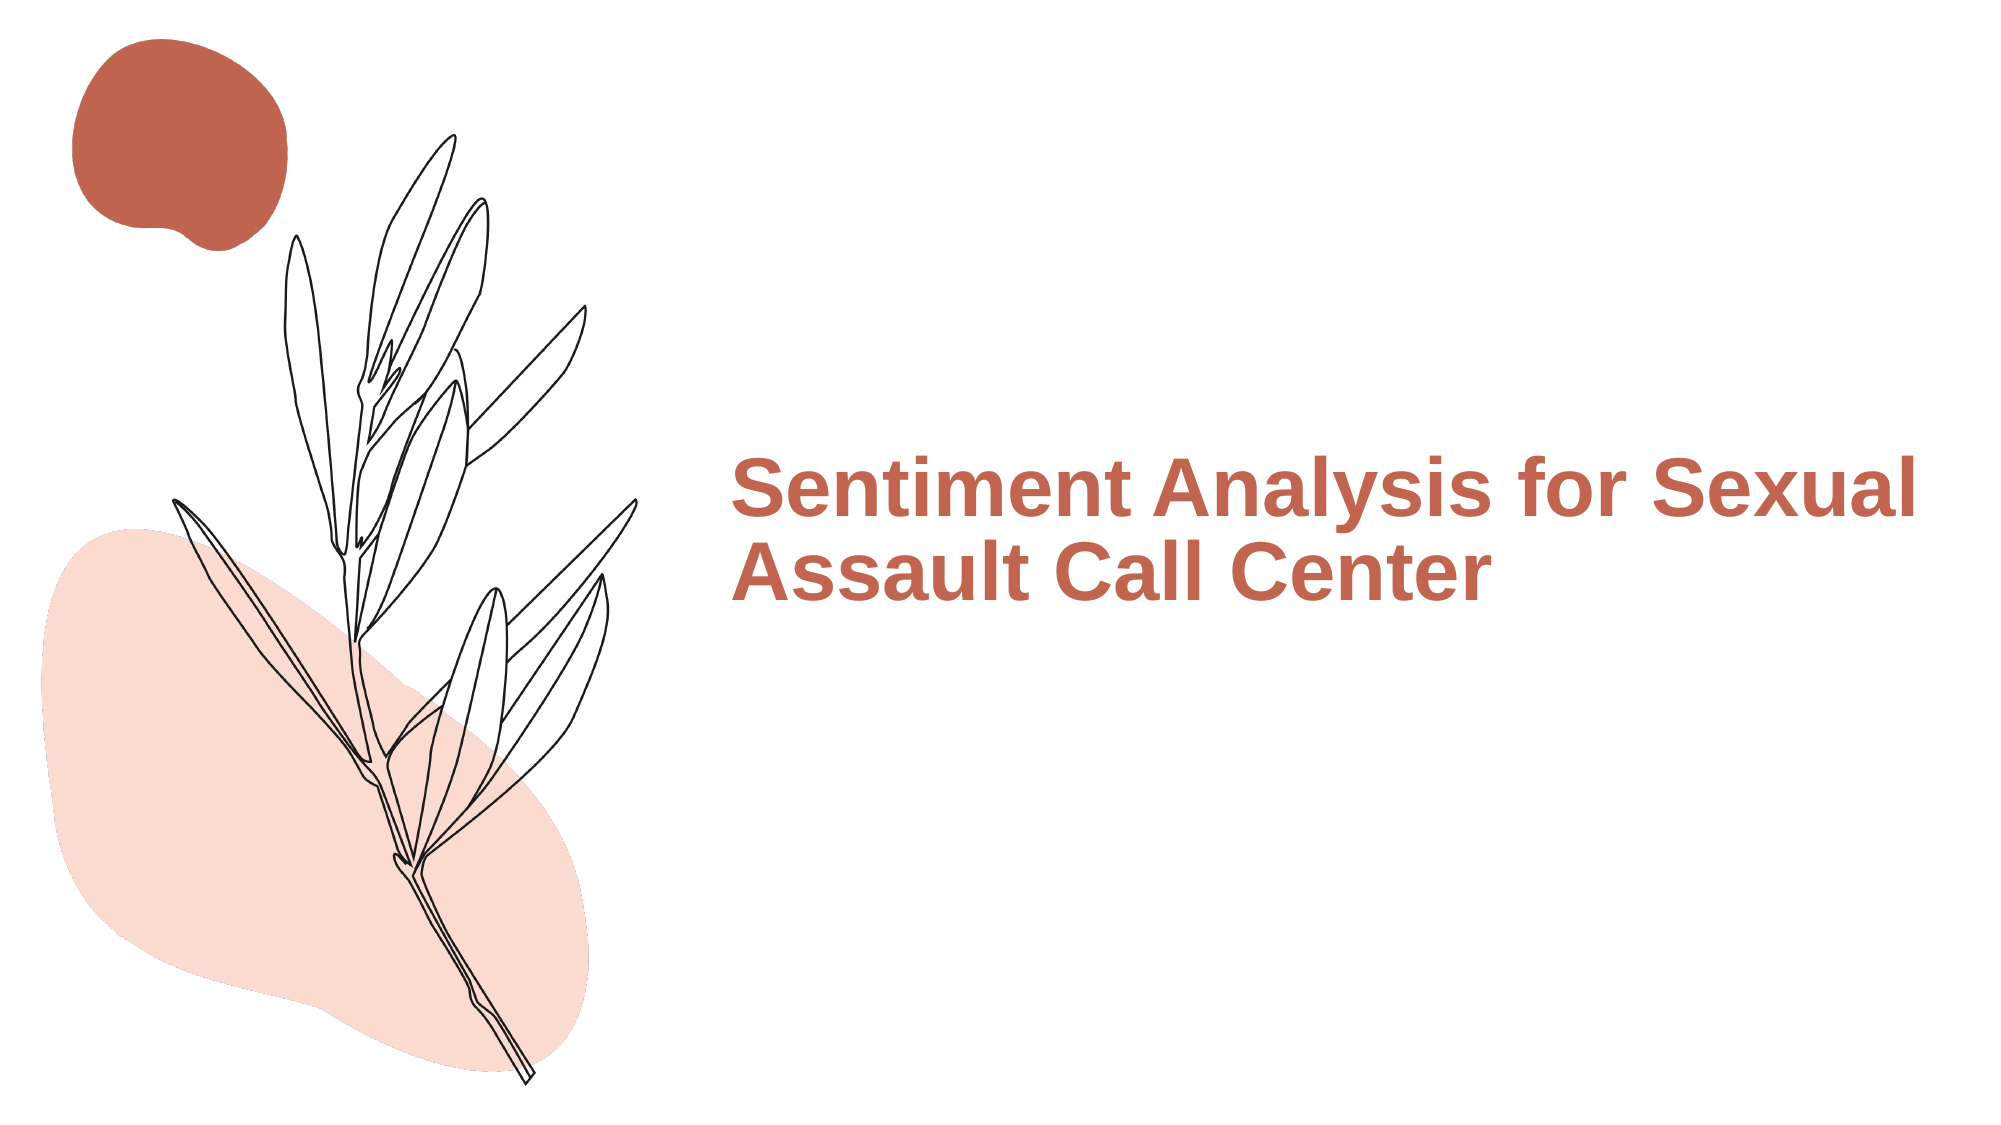

# Sentiment Analysis for Sexual Assault Call Center